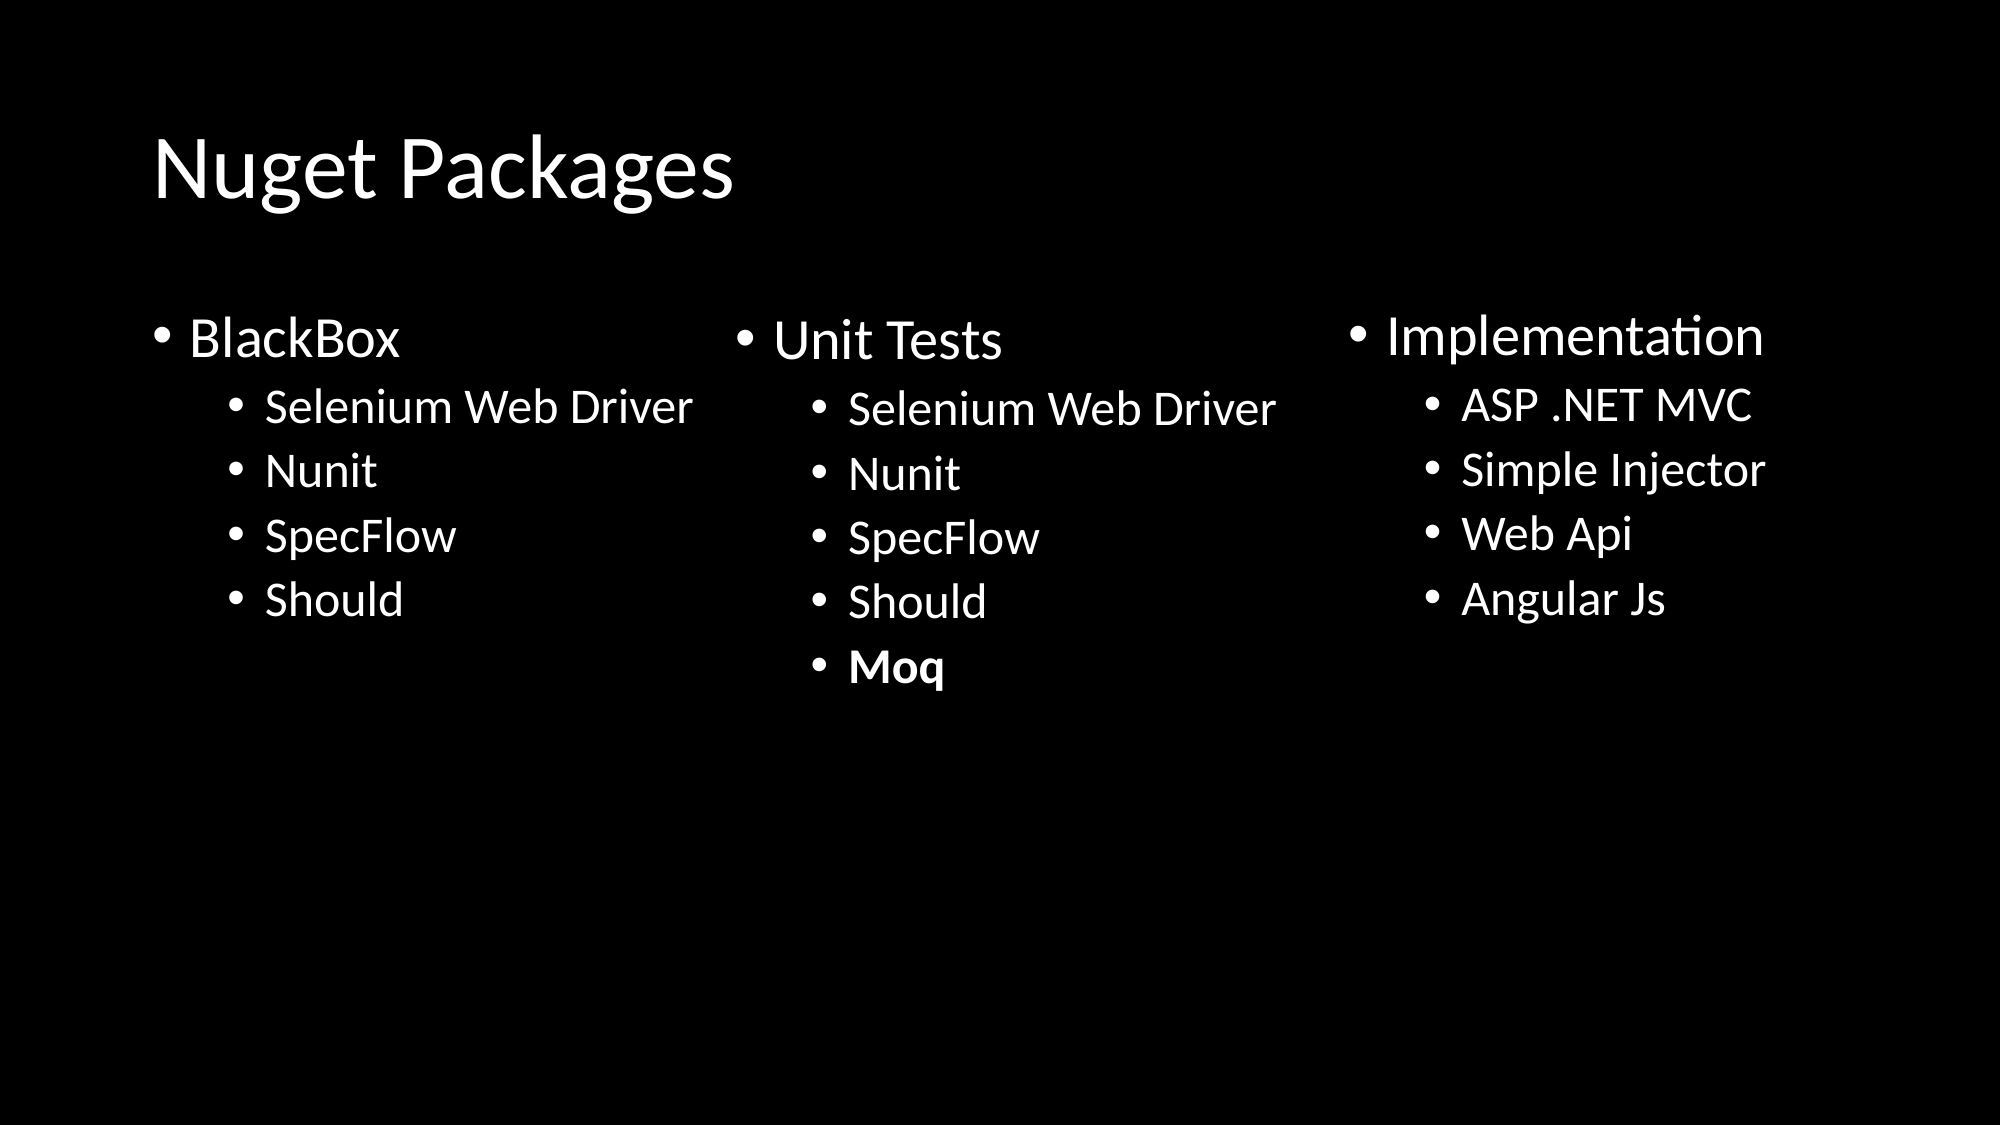

# Nuget Packages
Implementation
ASP .NET MVC
Simple Injector
Web Api
Angular Js

BlackBox
Selenium Web Driver
Nunit
SpecFlow
Should

Unit Tests
Selenium Web Driver
Nunit
SpecFlow
Should
Moq